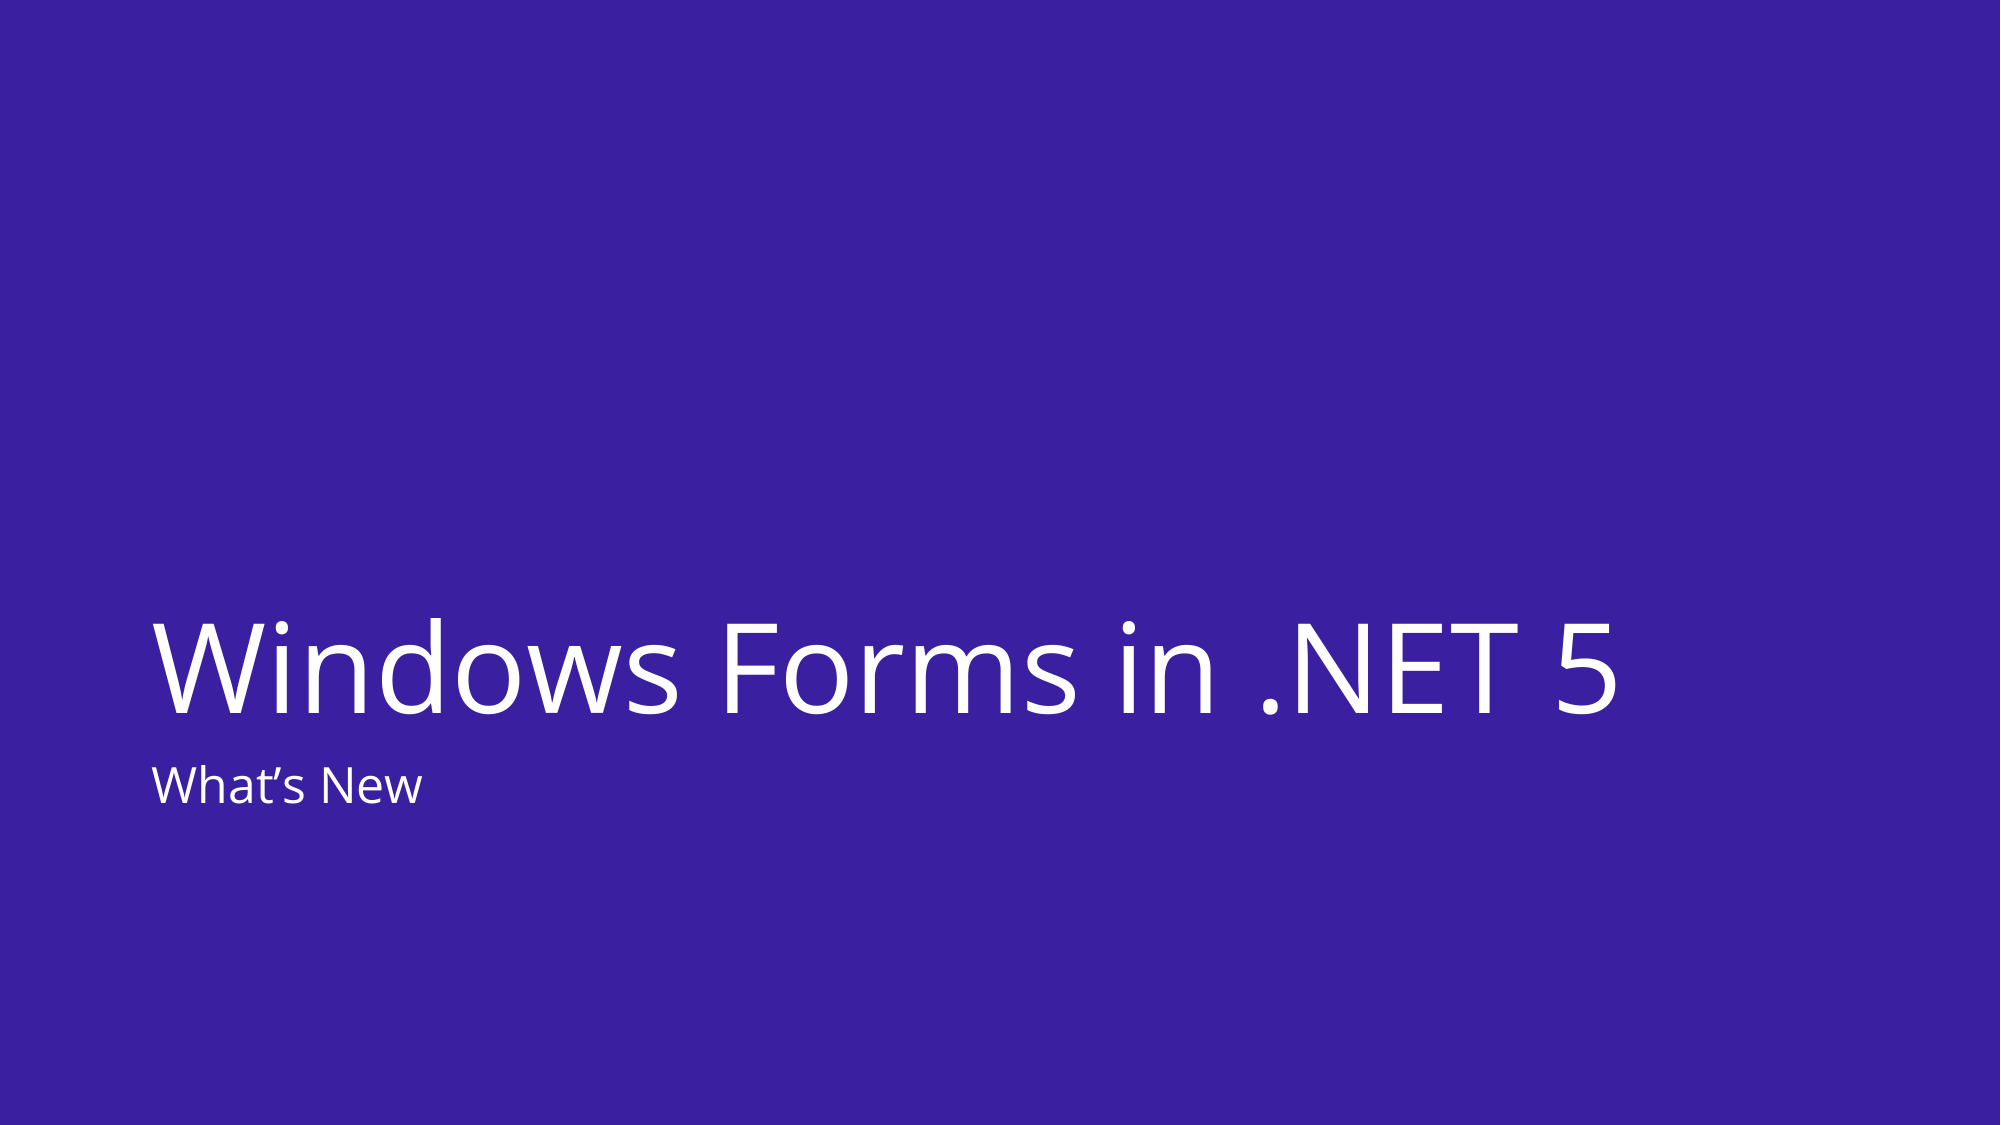

# Windows Forms in .NET 5
What’s New